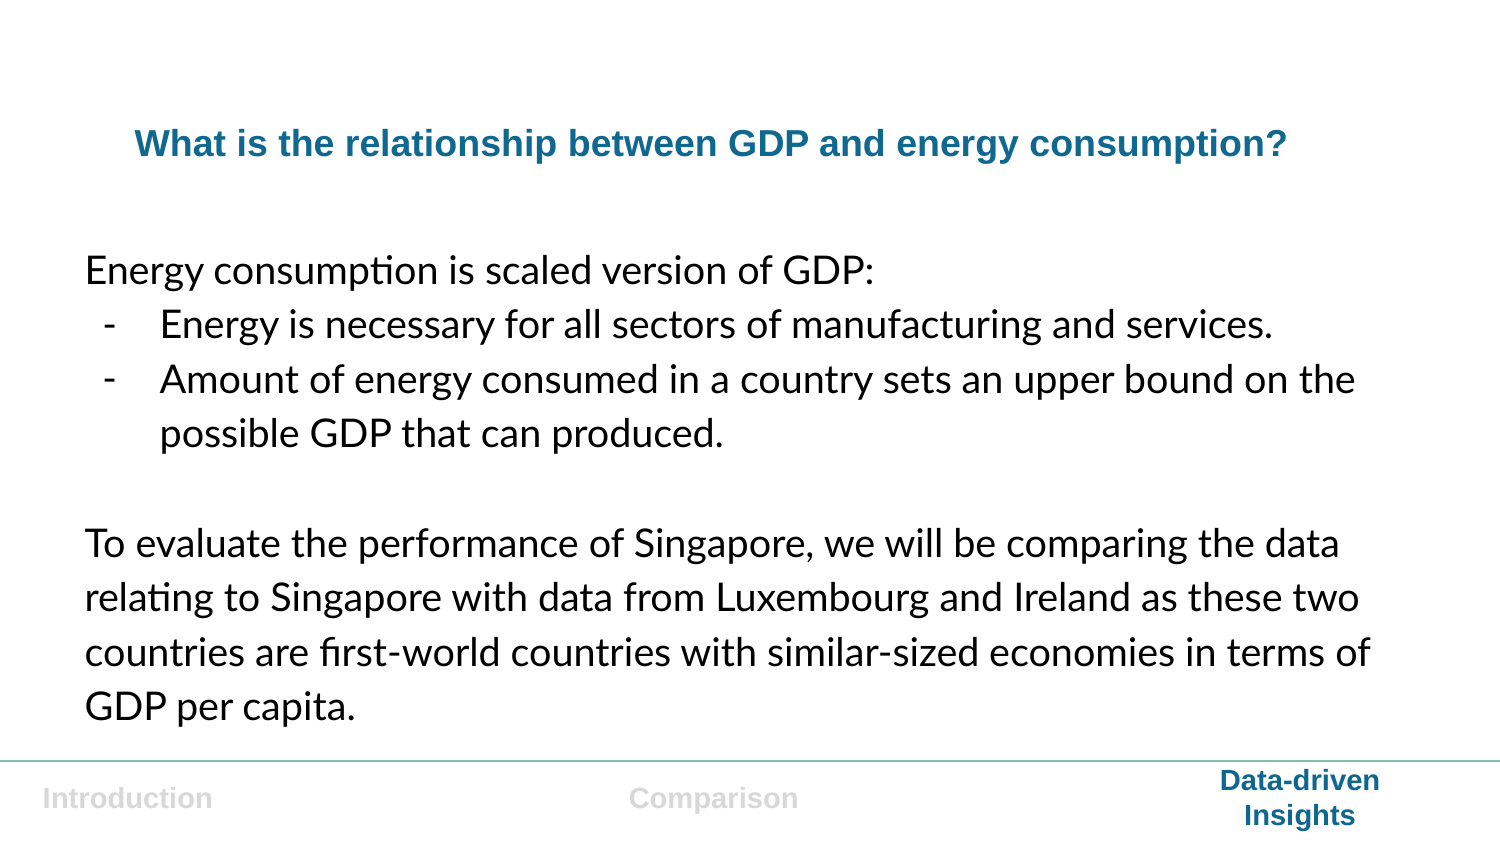

What is the relationship between GDP and energy consumption?

Energy consumption is scaled version of GDP:
Energy is necessary for all sectors of manufacturing and services.
Amount of energy consumed in a country sets an upper bound on the possible GDP that can produced.

To evaluate the performance of Singapore, we will be comparing the data relating to Singapore with data from Luxembourg and Ireland as these two countries are first-world countries with similar-sized economies in terms of GDP per capita.